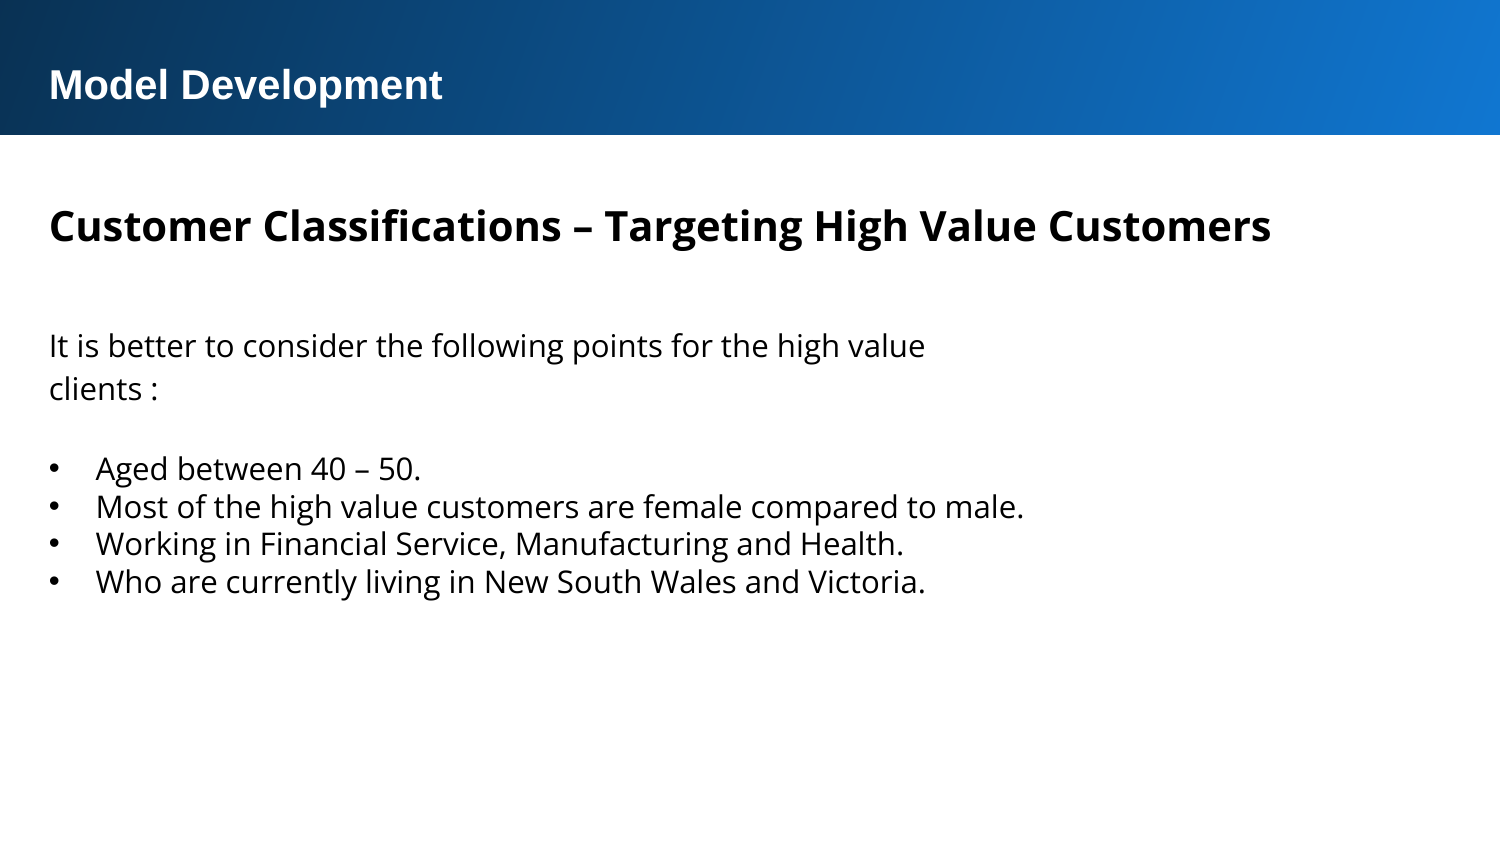

Model Development
Customer Classifications – Targeting High Value Customers
It is better to consider the following points for the high value clients :

Aged between 40 – 50.
Most of the high value customers are female compared to male.
Working in Financial Service, Manufacturing and Health.
Who are currently living in New South Wales and Victoria.